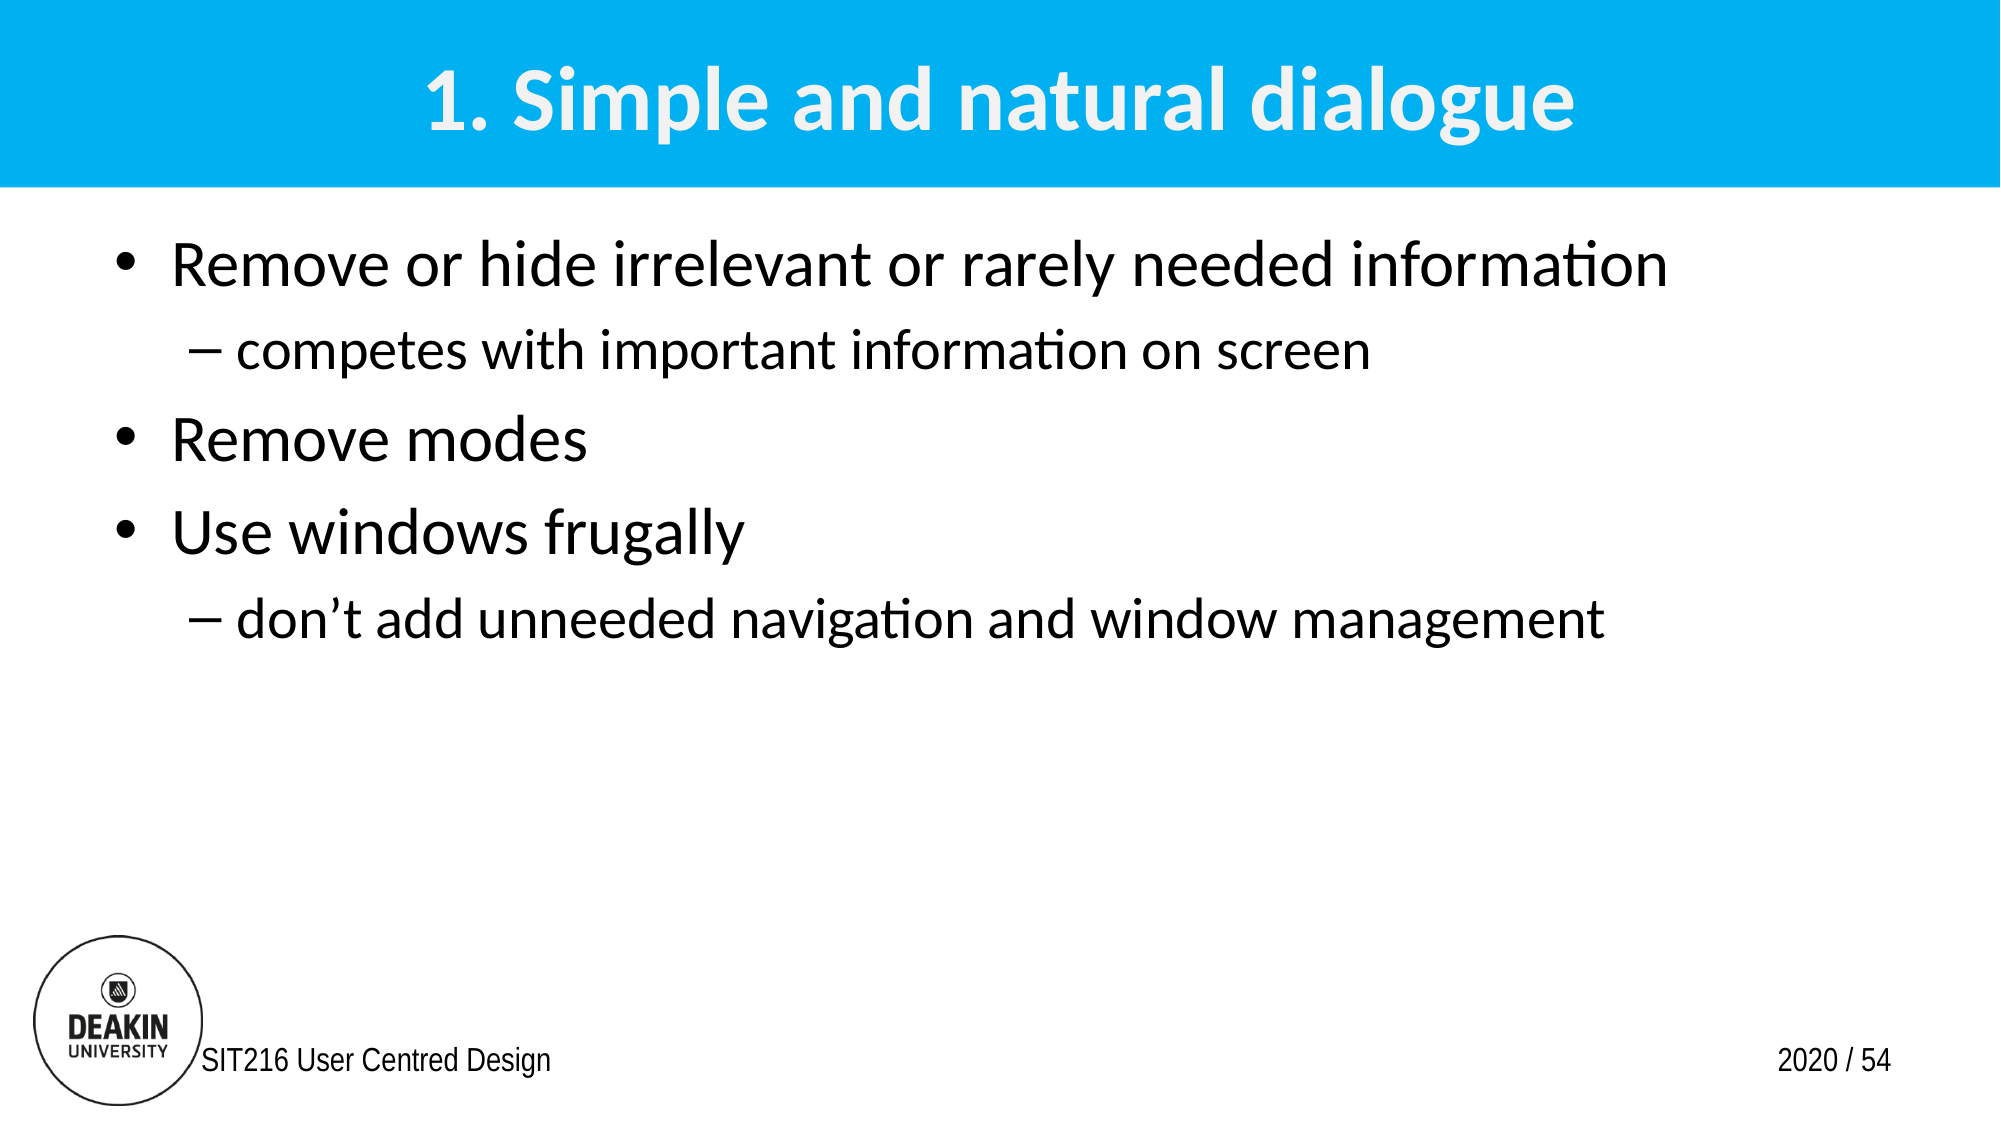

# 1. Simple and natural dialogue
Remove or hide irrelevant or rarely needed information
competes with important information on screen
Remove modes
Use windows frugally
don’t add unneeded navigation and window management